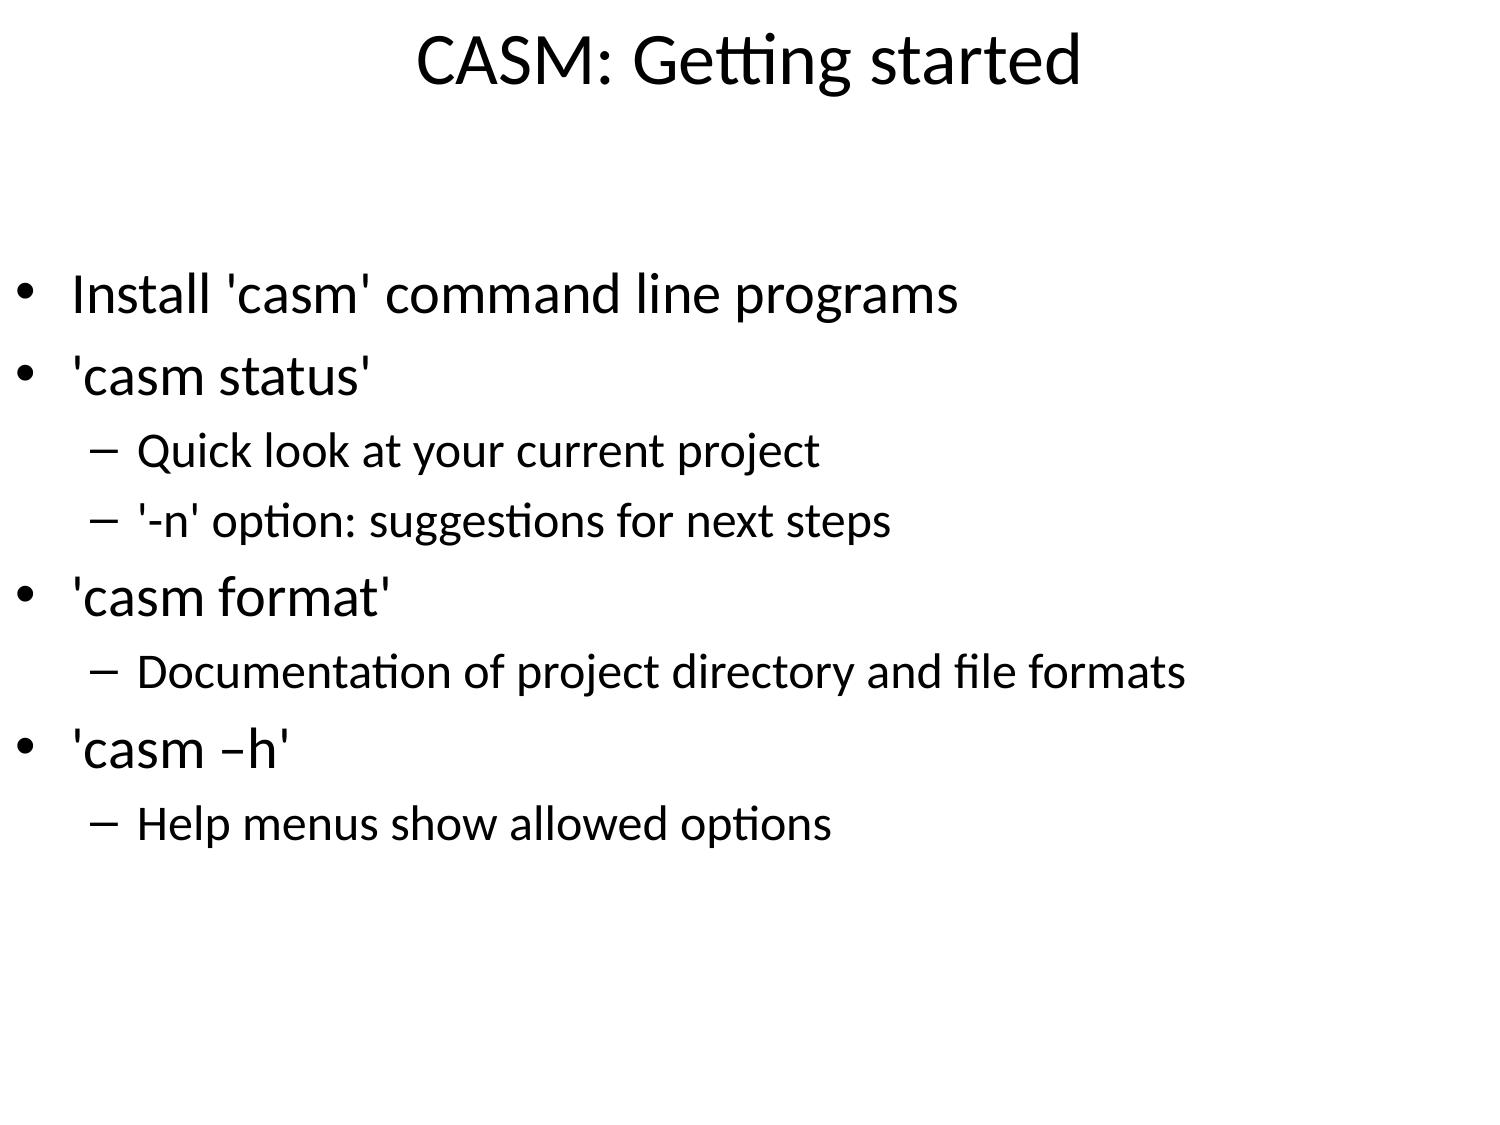

# CASM: Getting started
Install 'casm' command line programs
'casm status'
Quick look at your current project
'-n' option: suggestions for next steps
'casm format'
Documentation of project directory and file formats
'casm –h'
Help menus show allowed options